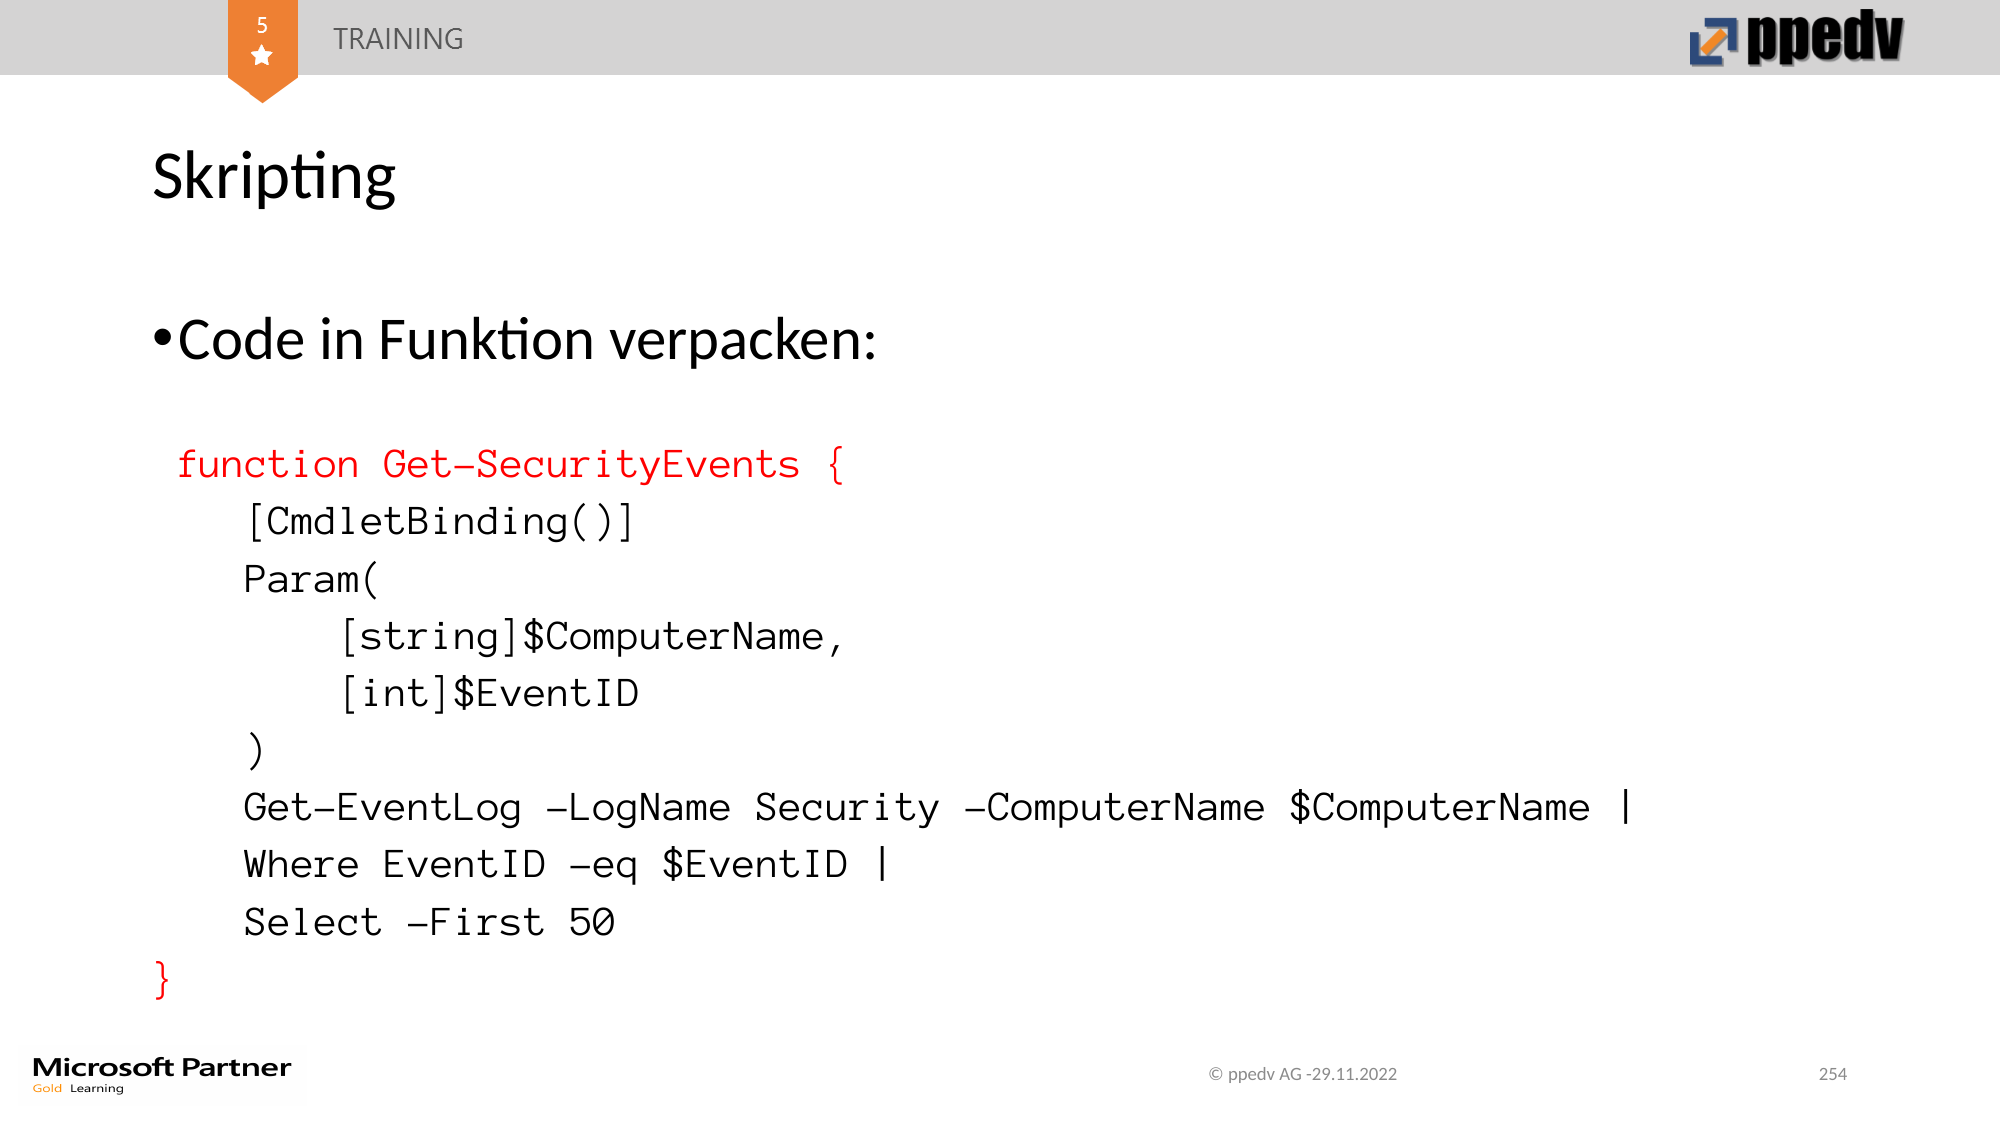

# Skripting
Code in Funktion verpacken:

 function Get-SecurityEvents {
    [CmdletBinding()]
    Param(
        [string]$ComputerName,
        [int]$EventID
    )
    Get-EventLog -LogName Security -ComputerName $ComputerName |
    Where EventID -eq $EventID |
    Select -First 50
}

© ppedv AG -29.11.2022
254